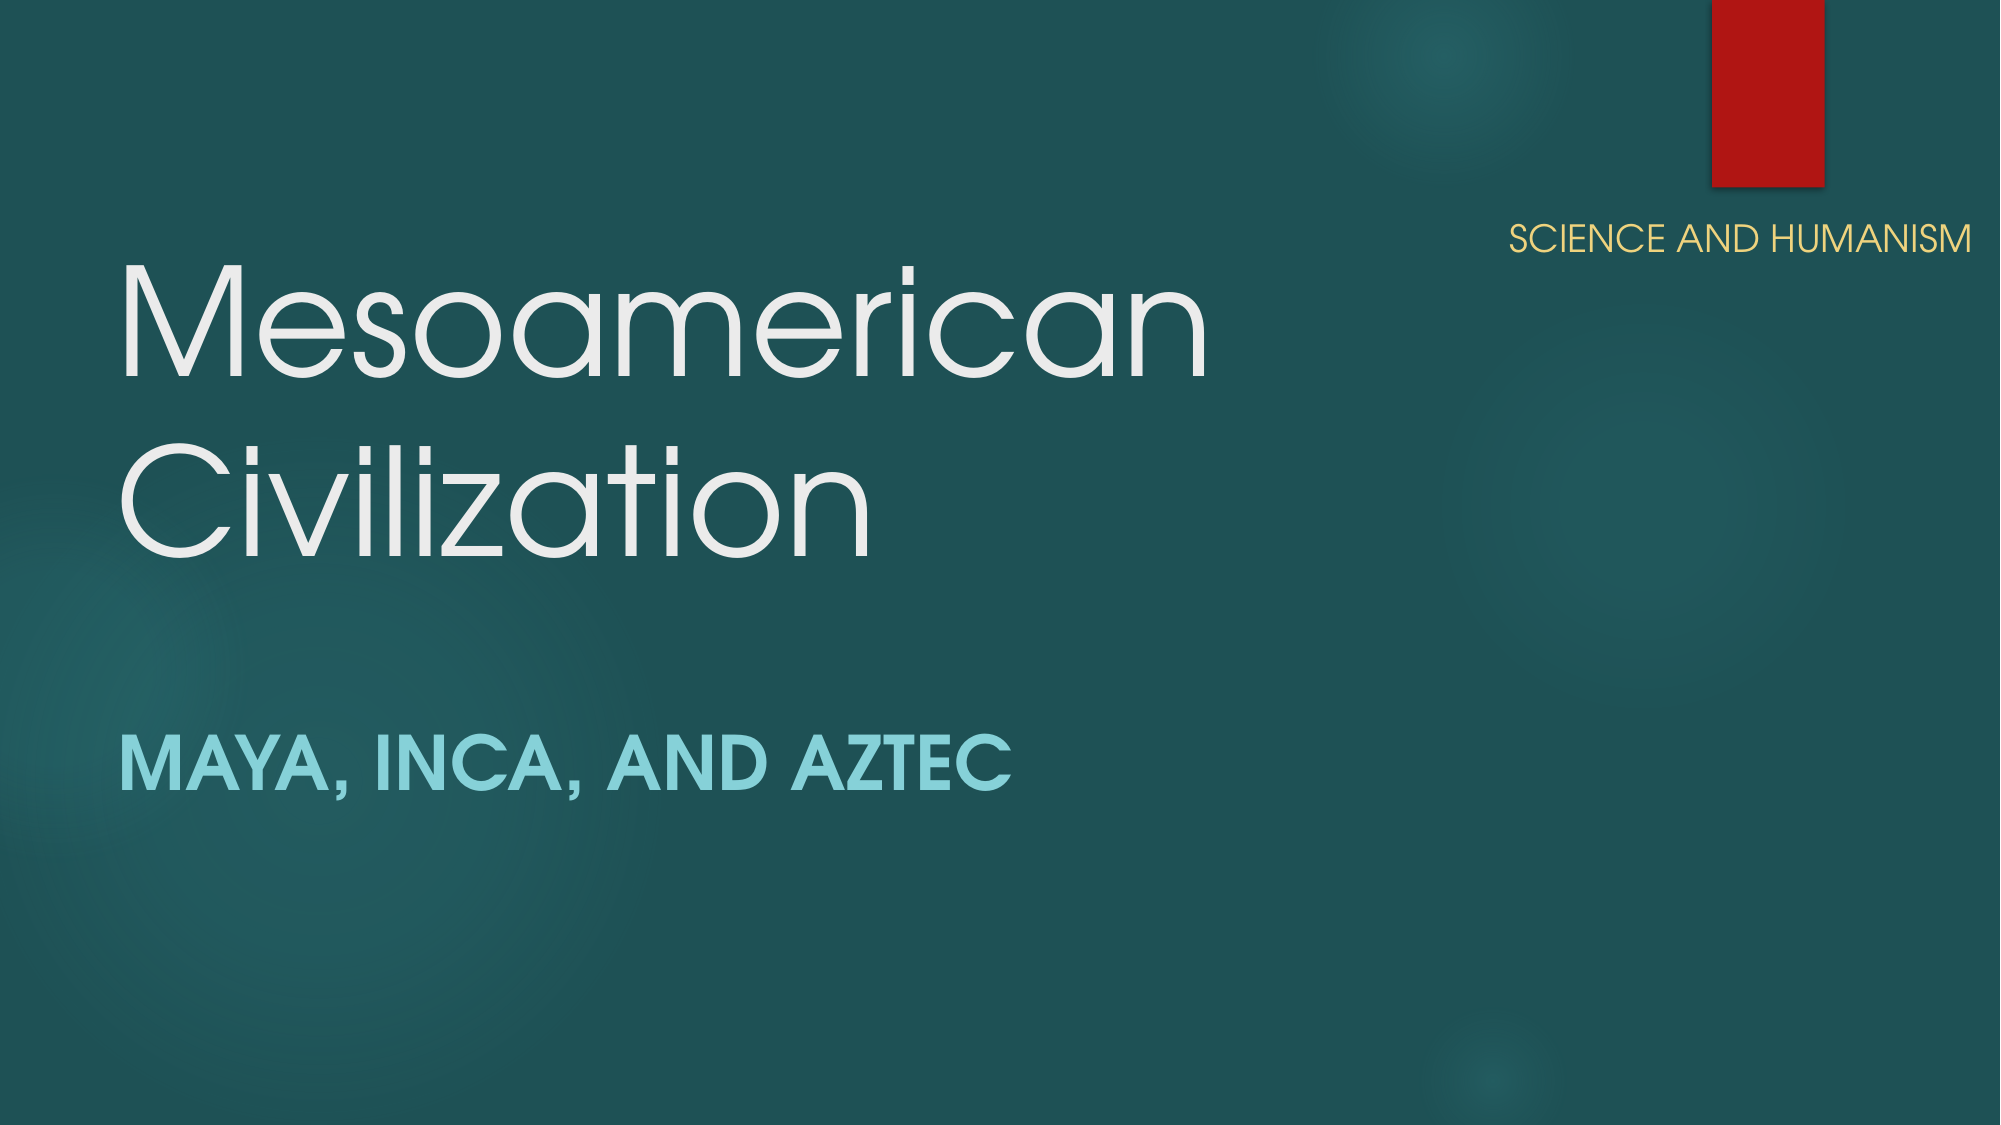

# Mesoamerican Civilization
SCIENCE AND HUMANISM
MAYA, INCA, AND AZTEC